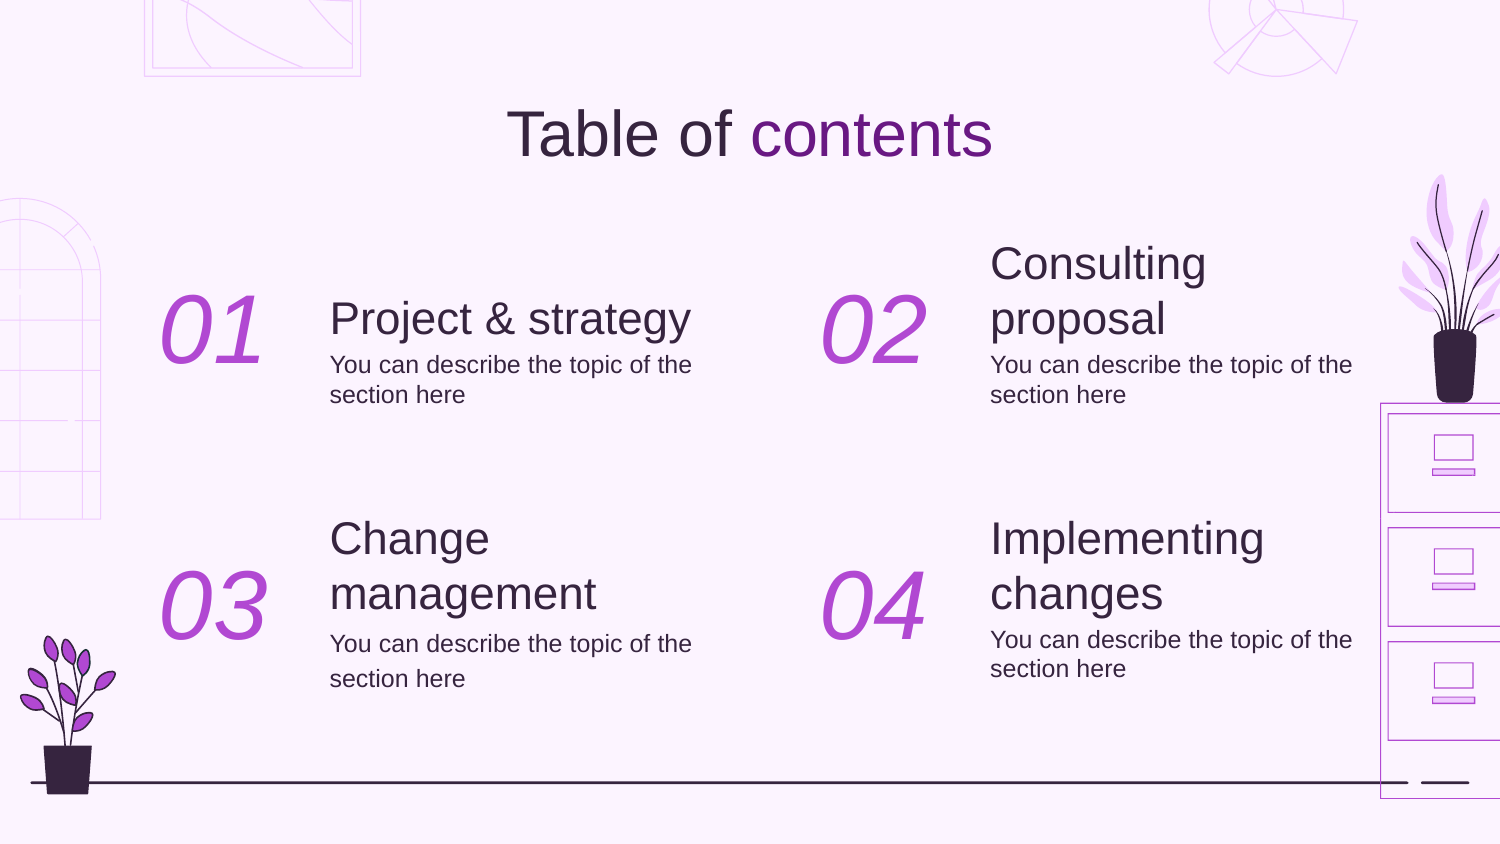

Table of contents
# Project & strategy
Consulting proposal
01
02
You can describe the topic of the section here
You can describe the topic of the section here
Change management
Implementing changes
03
04
You can describe the topic of the section here
You can describe the topic of the section here